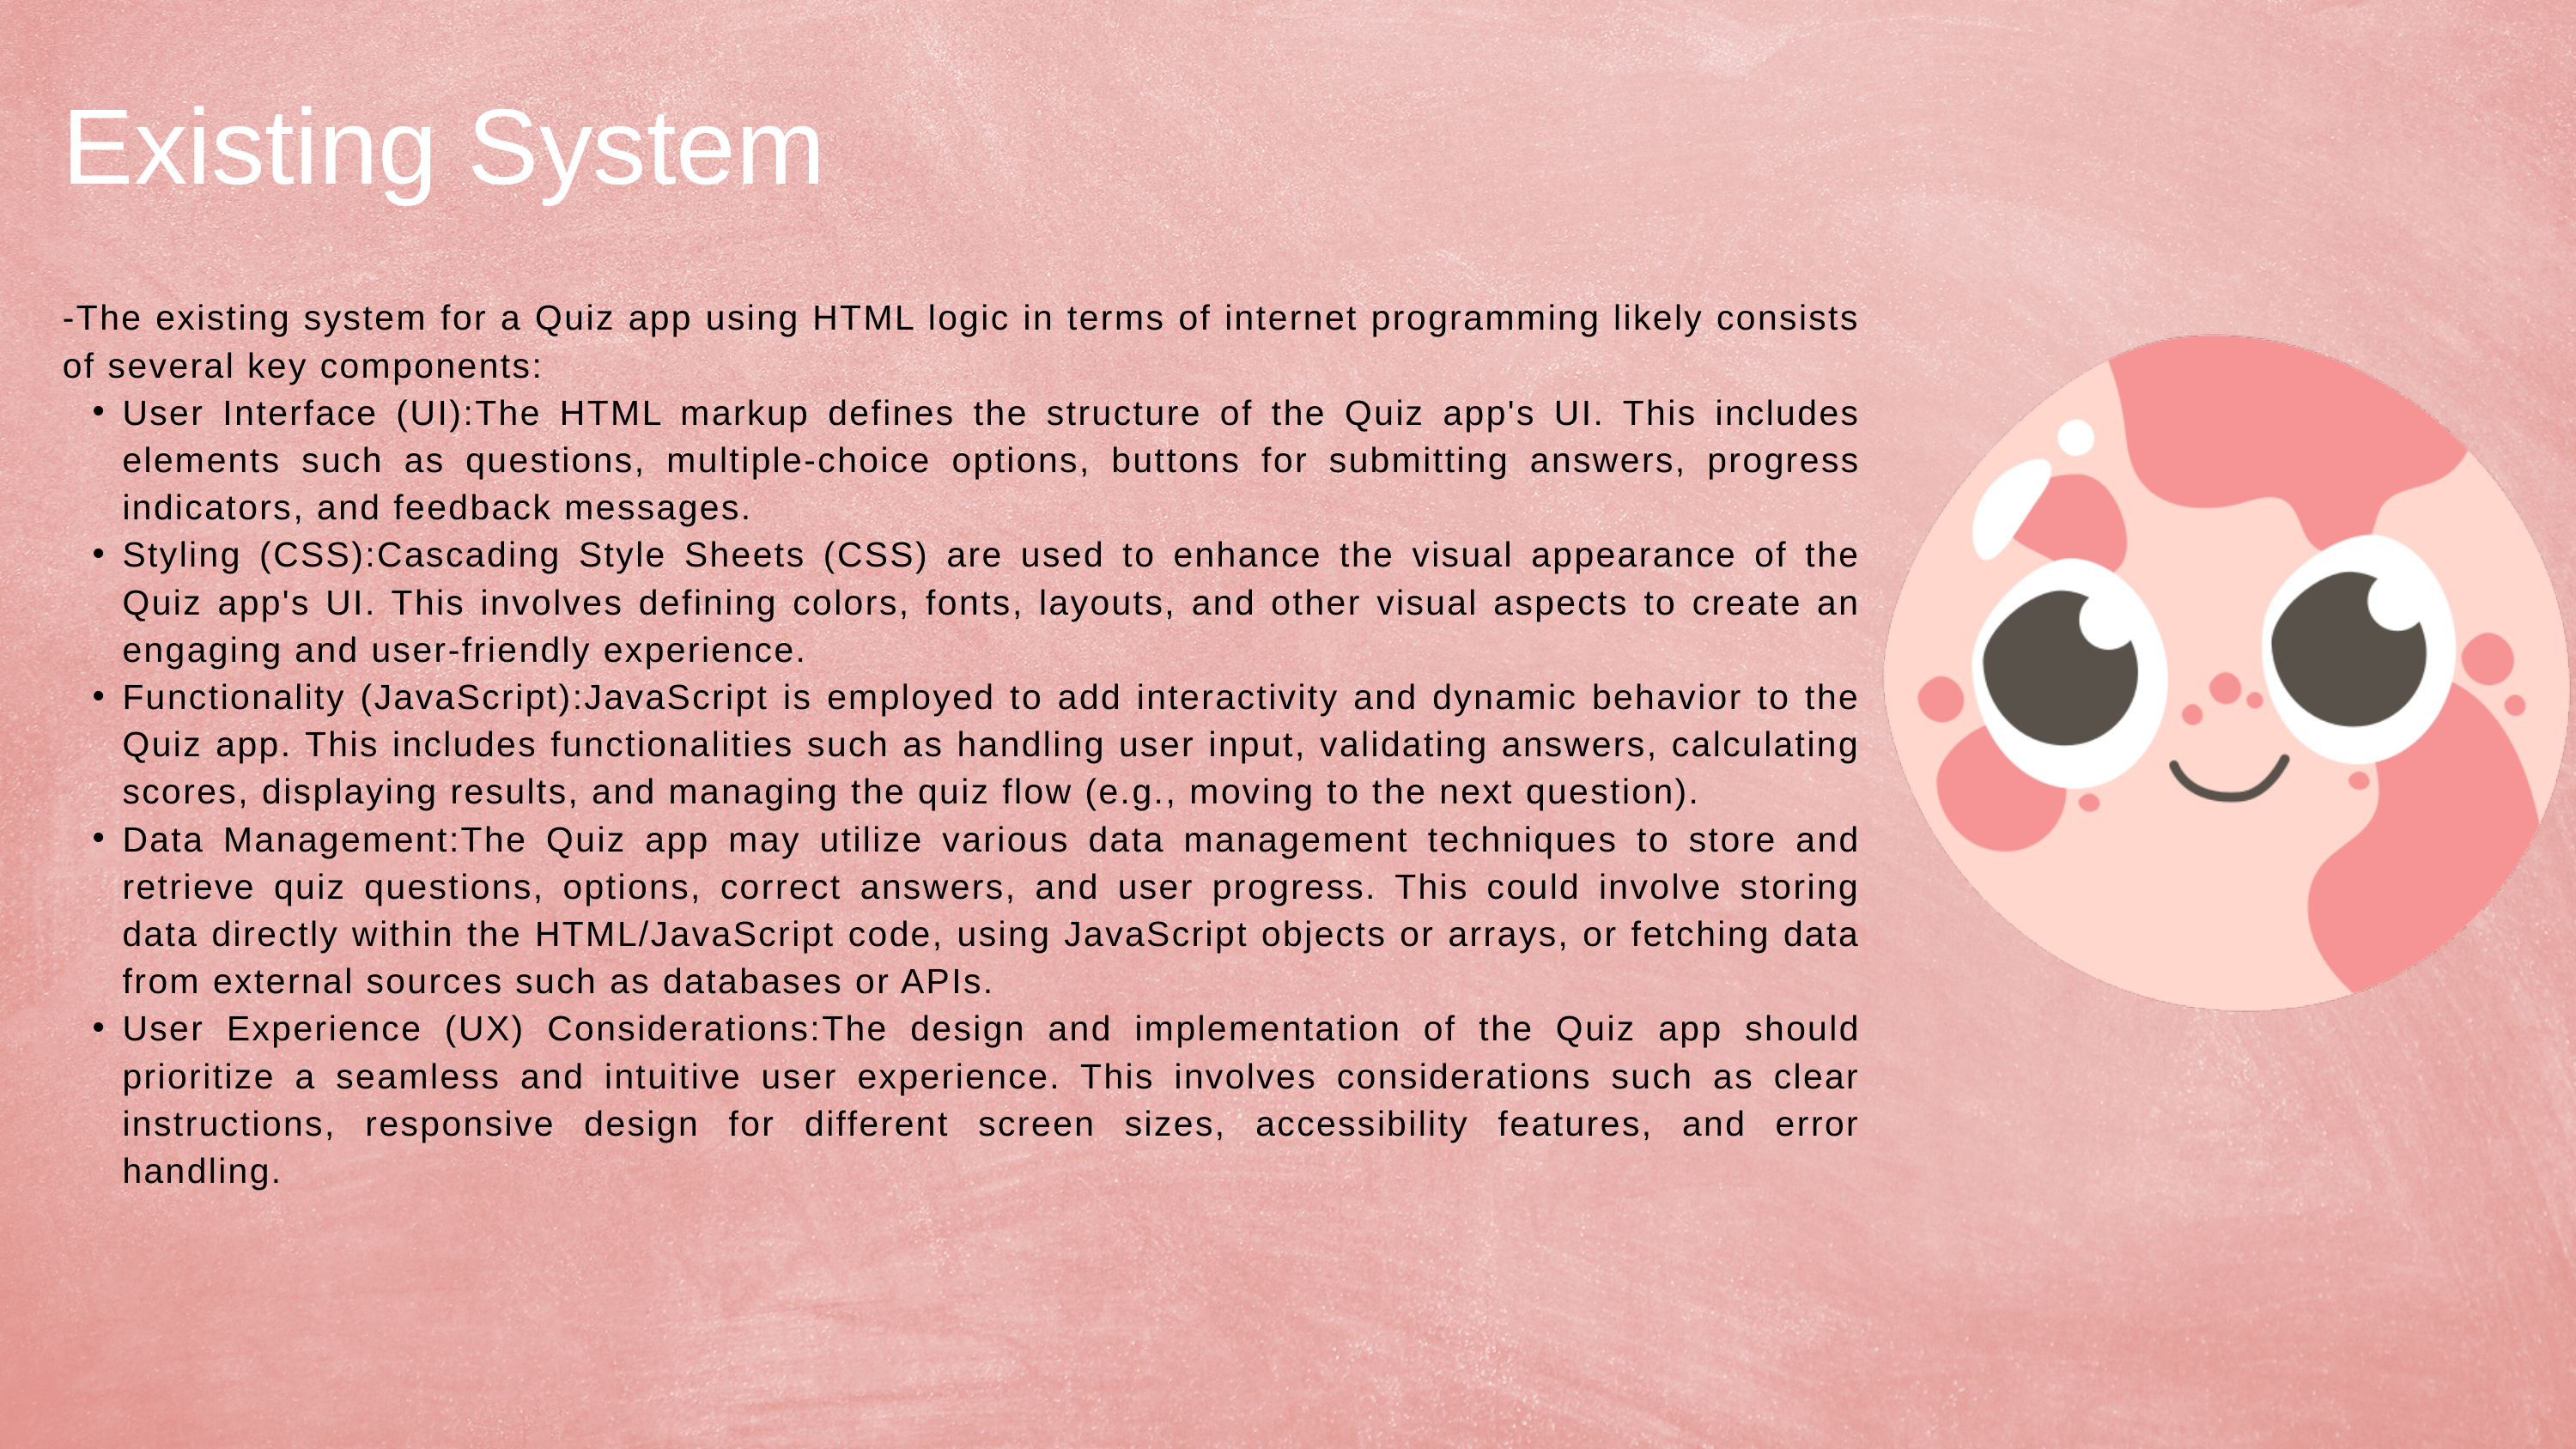

Existing System
-The existing system for a Quiz app using HTML logic in terms of internet programming likely consists of several key components:
User Interface (UI):The HTML markup defines the structure of the Quiz app's UI. This includes elements such as questions, multiple-choice options, buttons for submitting answers, progress indicators, and feedback messages.
Styling (CSS):Cascading Style Sheets (CSS) are used to enhance the visual appearance of the Quiz app's UI. This involves defining colors, fonts, layouts, and other visual aspects to create an engaging and user-friendly experience.
Functionality (JavaScript):JavaScript is employed to add interactivity and dynamic behavior to the Quiz app. This includes functionalities such as handling user input, validating answers, calculating scores, displaying results, and managing the quiz flow (e.g., moving to the next question).
Data Management:The Quiz app may utilize various data management techniques to store and retrieve quiz questions, options, correct answers, and user progress. This could involve storing data directly within the HTML/JavaScript code, using JavaScript objects or arrays, or fetching data from external sources such as databases or APIs.
User Experience (UX) Considerations:The design and implementation of the Quiz app should prioritize a seamless and intuitive user experience. This involves considerations such as clear instructions, responsive design for different screen sizes, accessibility features, and error handling.